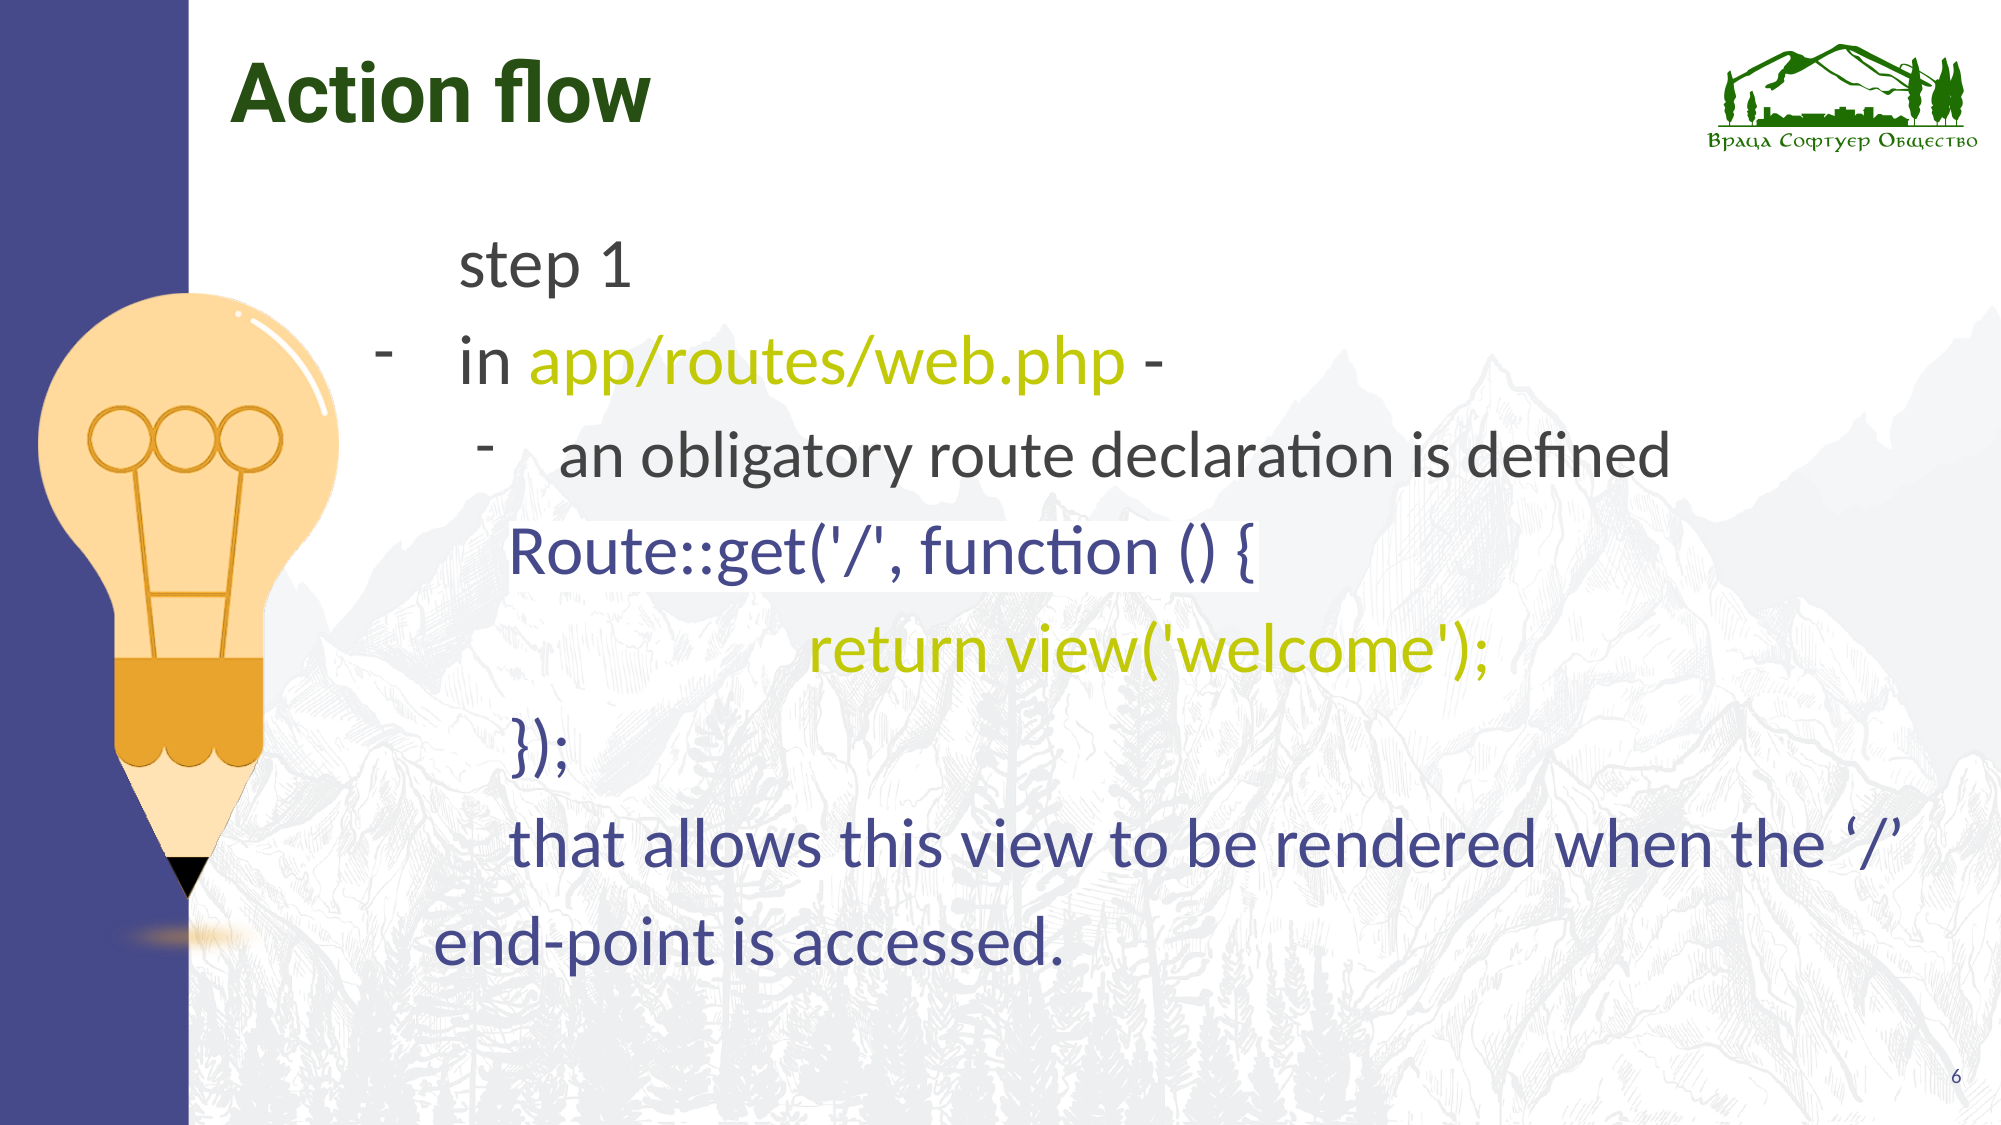

# Action flow
step 1
in app/routes/web.php -
an obligatory route declaration is defined
Route::get('/', function () {
			return view('welcome');
});
that allows this view to be rendered when the ‘/’ end-point is accessed.

6